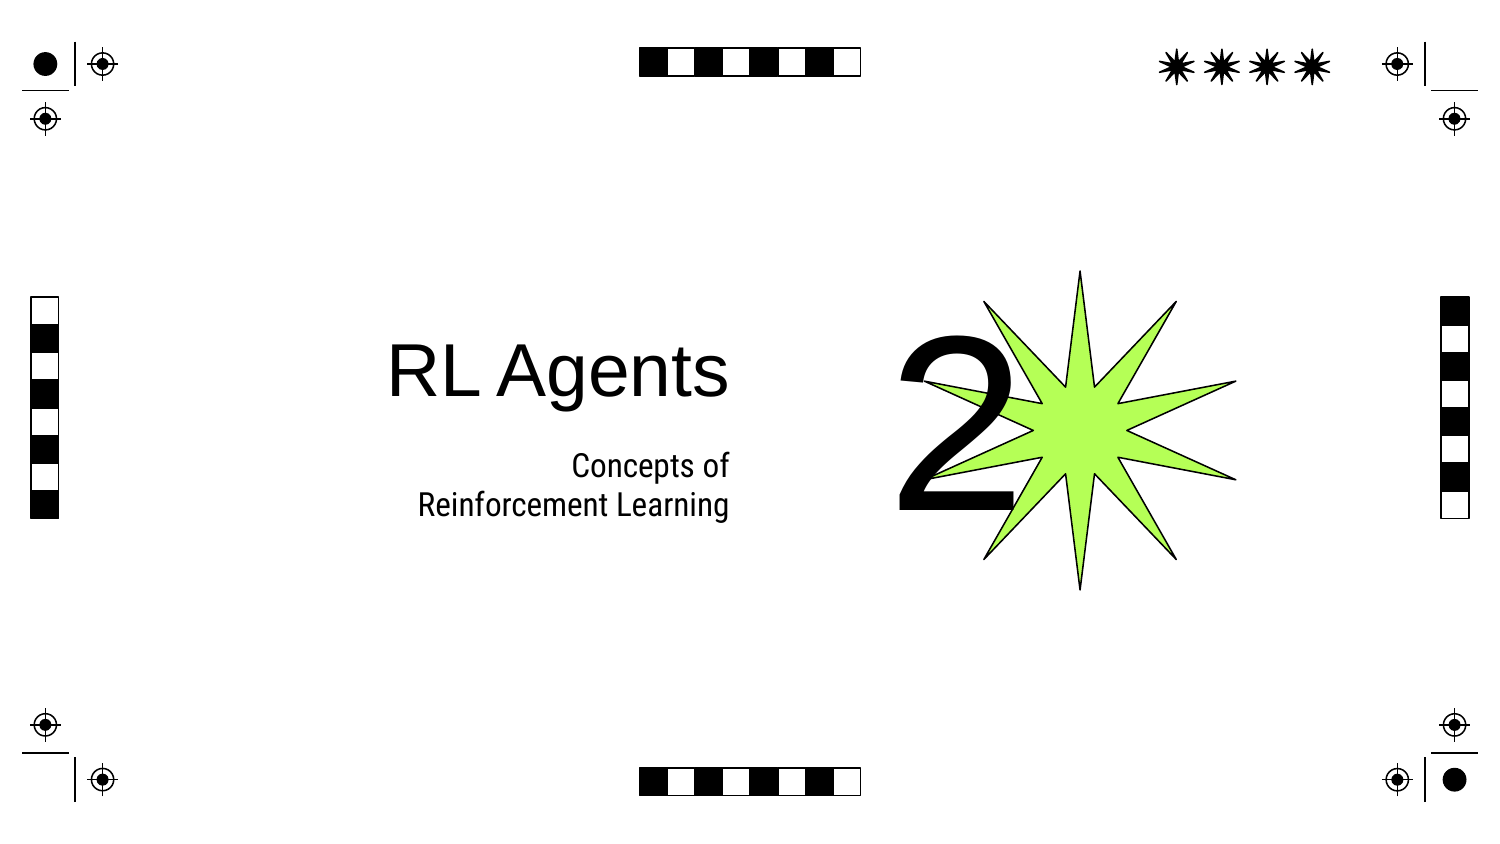

# RL Agents
2
Concepts of Reinforcement Learning